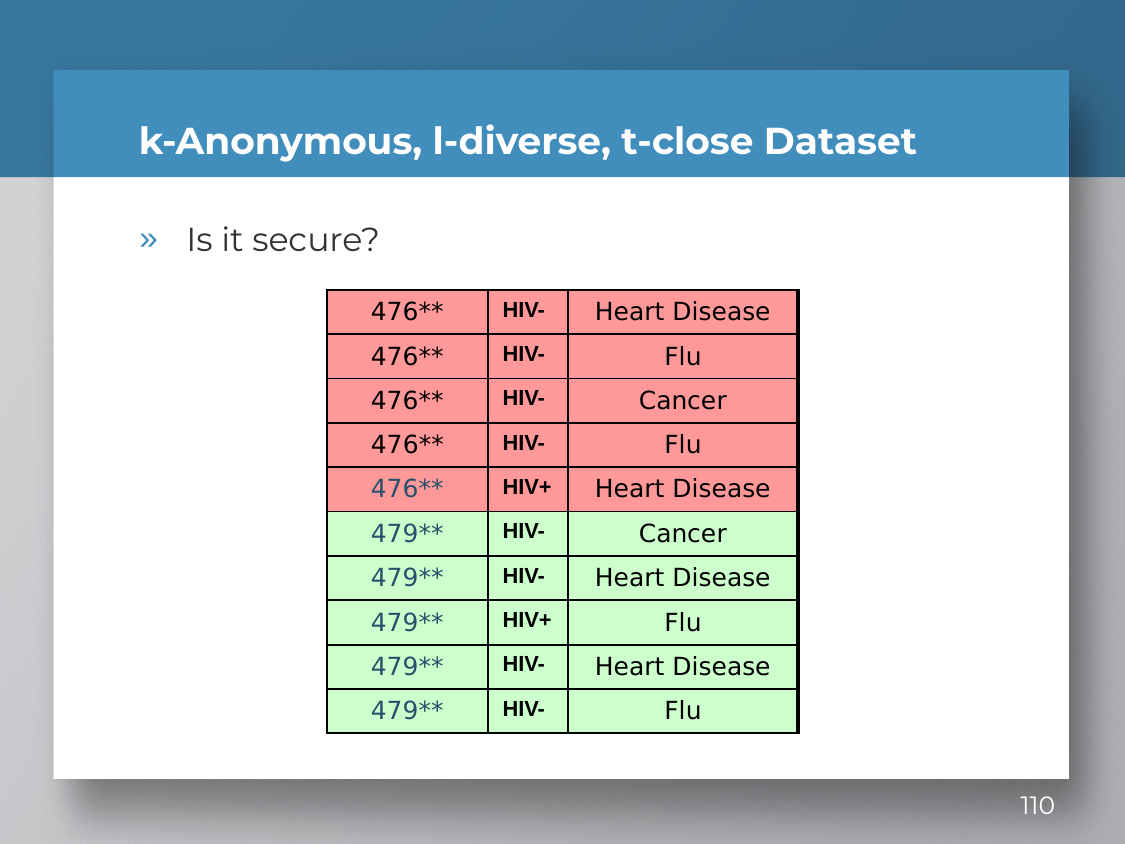

# k-Anonymous, l-diverse, t-close Dataset
Is it secure?
| 476\*\* | HIV- | Heart Disease |
| --- | --- | --- |
| 476\*\* | HIV- | Flu |
| 476\*\* | HIV- | Cancer |
| 476\*\* | HIV- | Flu |
| 476\*\* | HIV+ | Heart Disease |
| 479\*\* | HIV- | Cancer |
| 479\*\* | HIV- | Heart Disease |
| 479\*\* | HIV+ | Flu |
| 479\*\* | HIV- | Heart Disease |
| 479\*\* | HIV- | Flu |
110